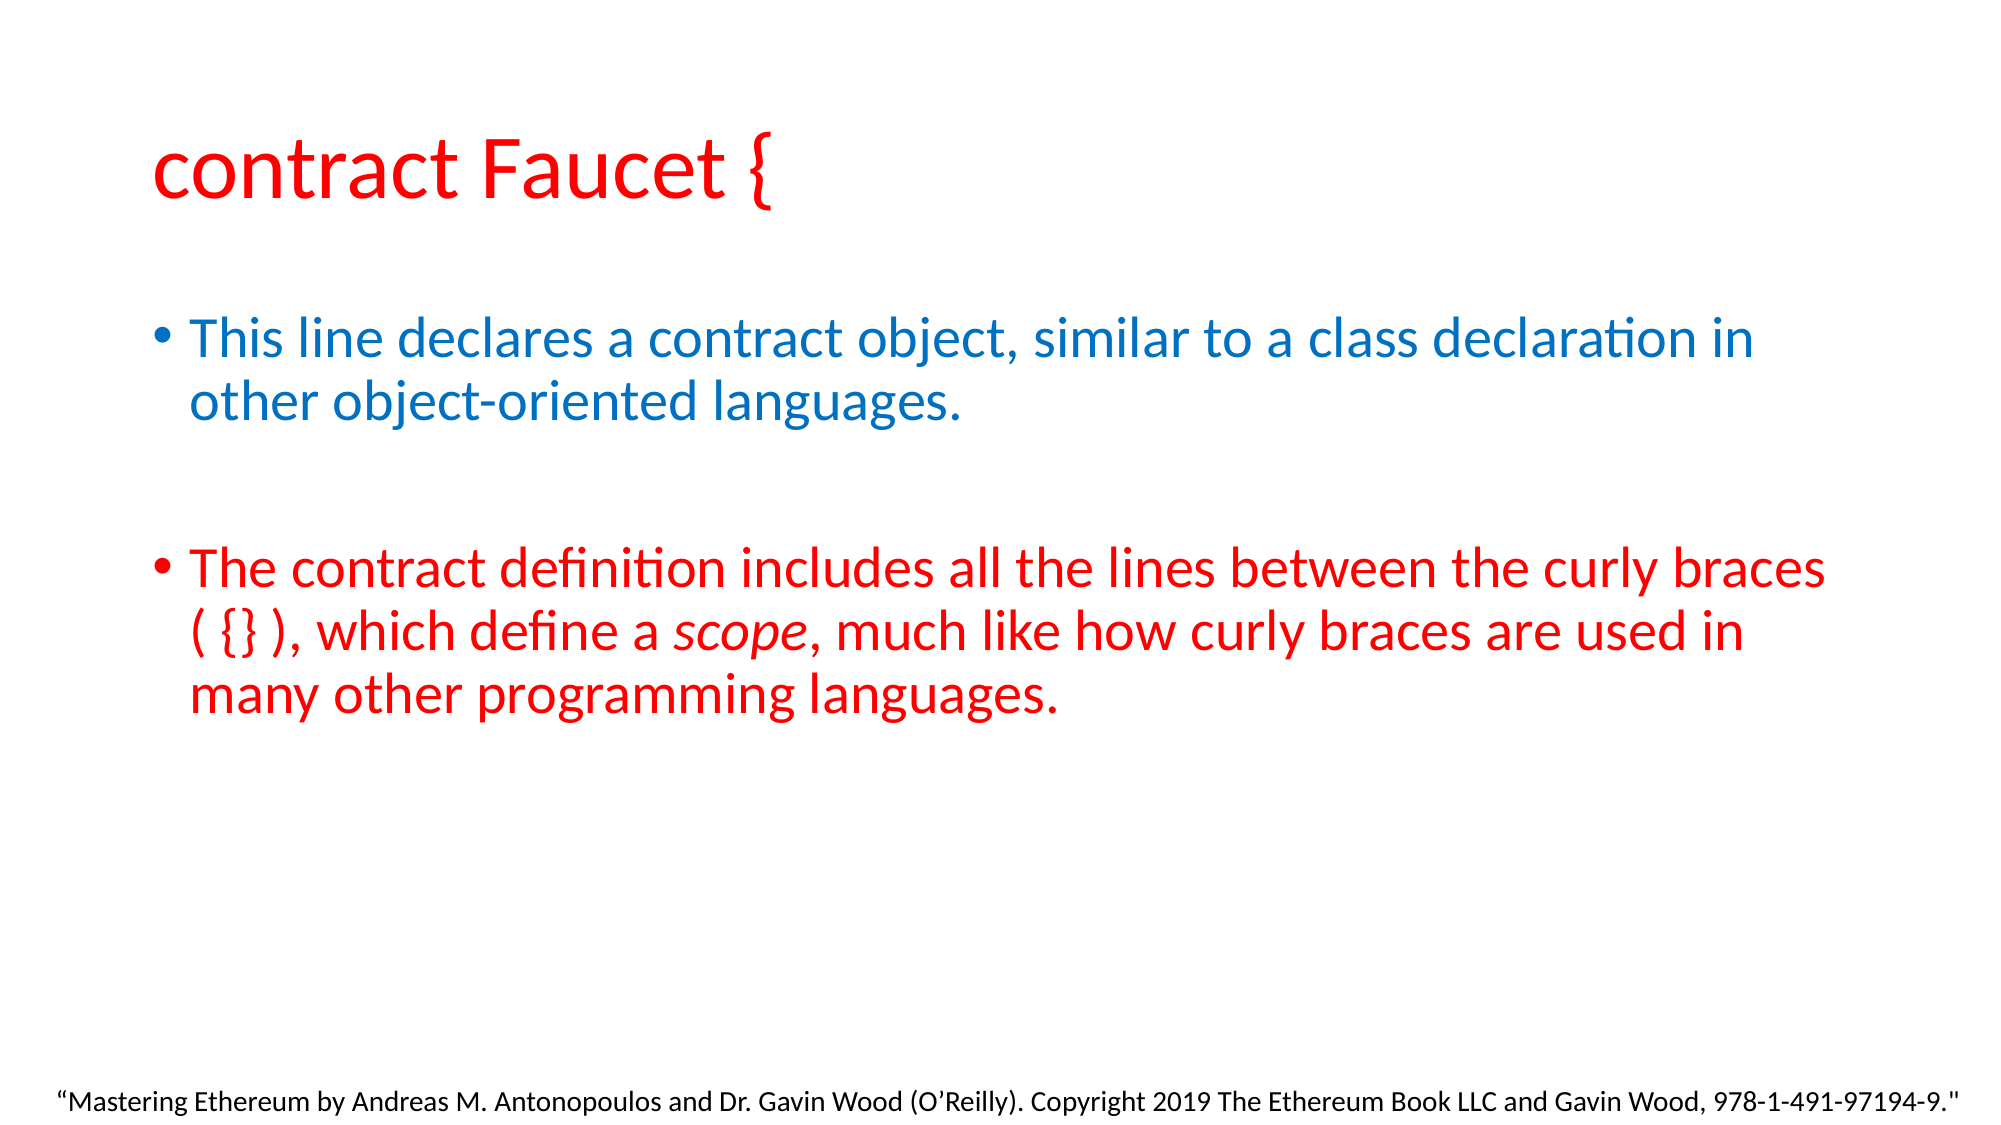

# contract Faucet {
This line declares a contract object, similar to a class declaration in other object-oriented languages.

The contract definition includes all the lines between the curly braces ( {} ), which define a scope, much like how curly braces are used in many other programming languages.
“Mastering Ethereum by Andreas M. Antonopoulos and Dr. Gavin Wood (O’Reilly). Copyright 2019 The Ethereum Book LLC and Gavin Wood, 978-1-491-97194-9."